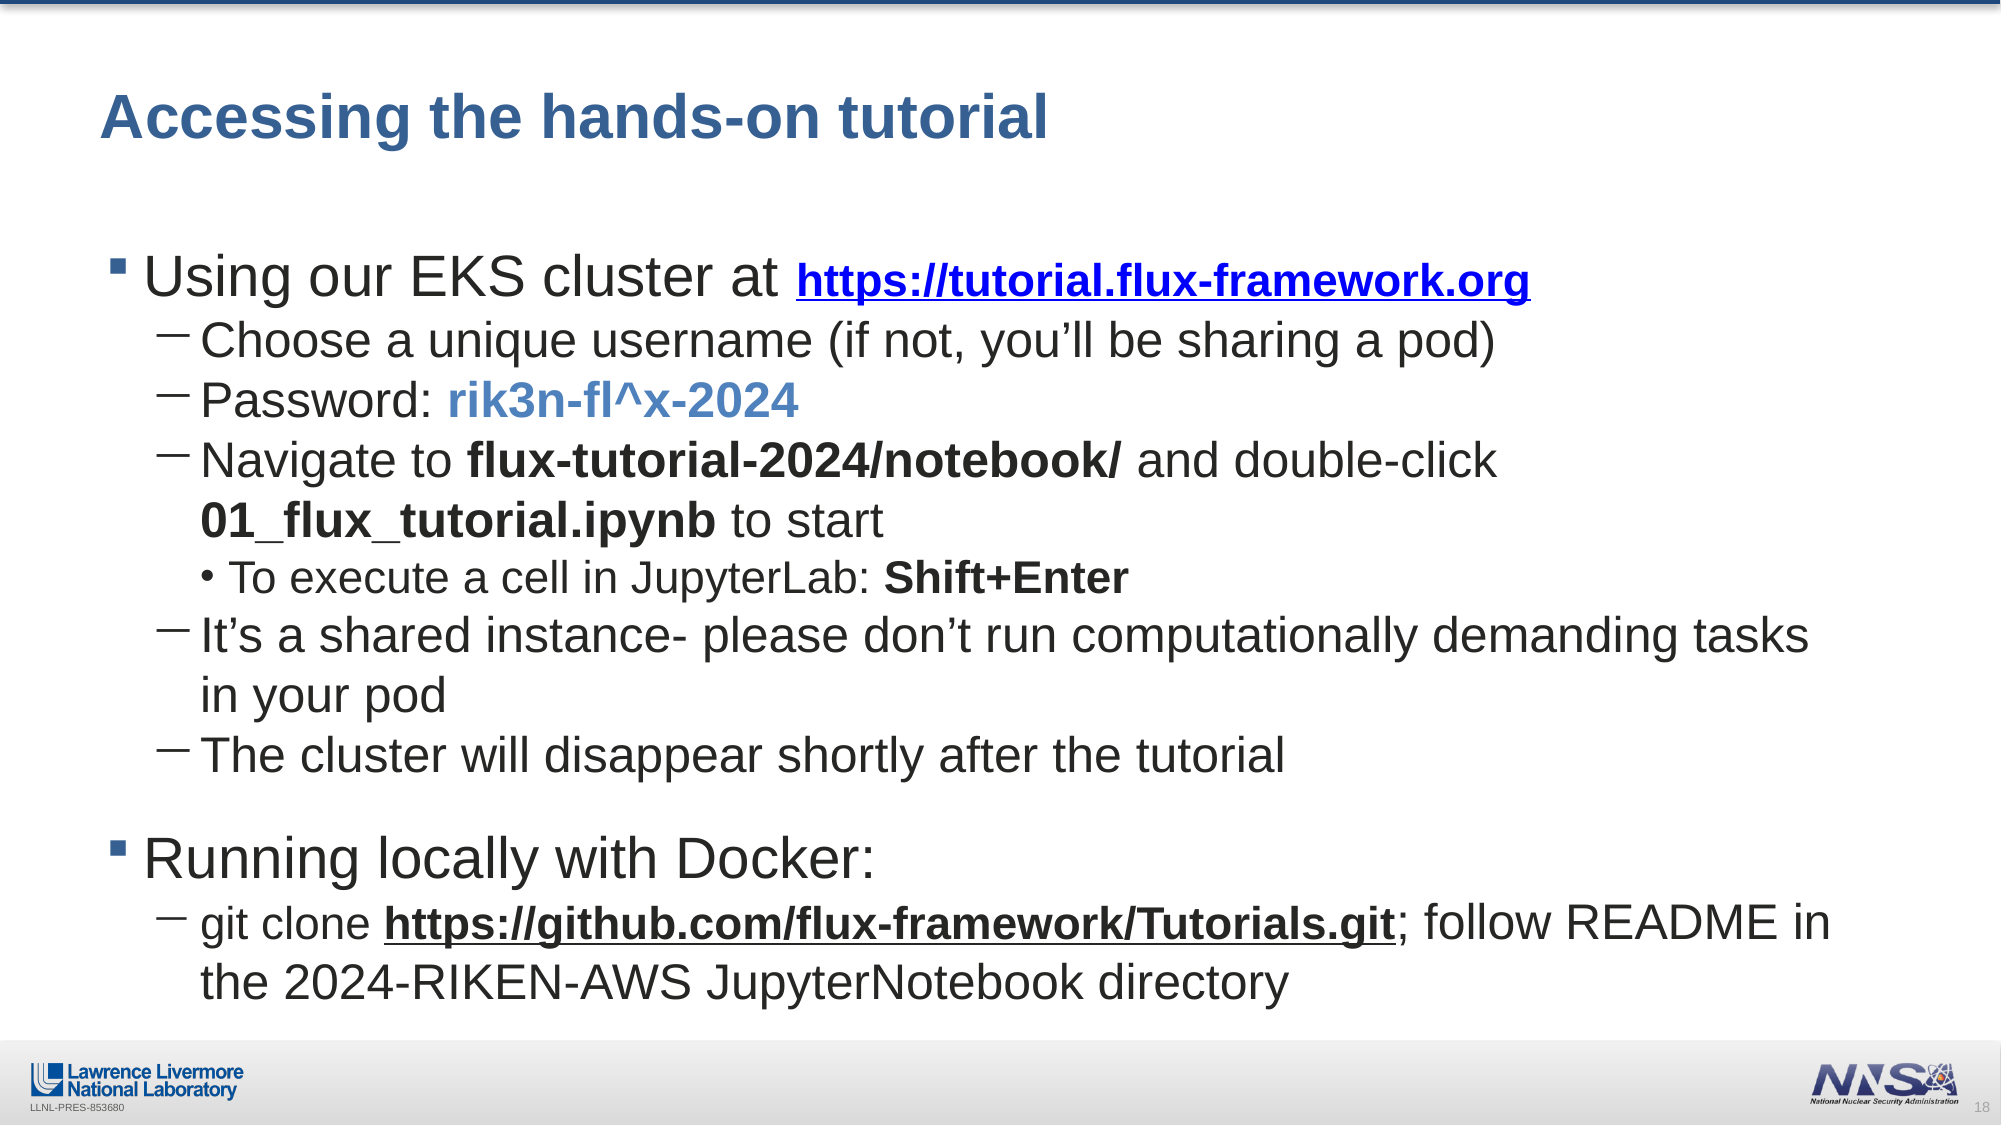

# Accessing the hands-on tutorial
Using our EKS cluster at https://tutorial.flux-framework.org
Choose a unique username (if not, you’ll be sharing a pod)
Password: rik3n-fl^x-2024
Navigate to flux-tutorial-2024/notebook/ and double-click 01_flux_tutorial.ipynb to start
To execute a cell in JupyterLab: Shift+Enter
It’s a shared instance- please don’t run computationally demanding tasks in your pod
The cluster will disappear shortly after the tutorial
Running locally with Docker:
git clone https://github.com/flux-framework/Tutorials.git; follow README in the 2024-RIKEN-AWS JupyterNotebook directory